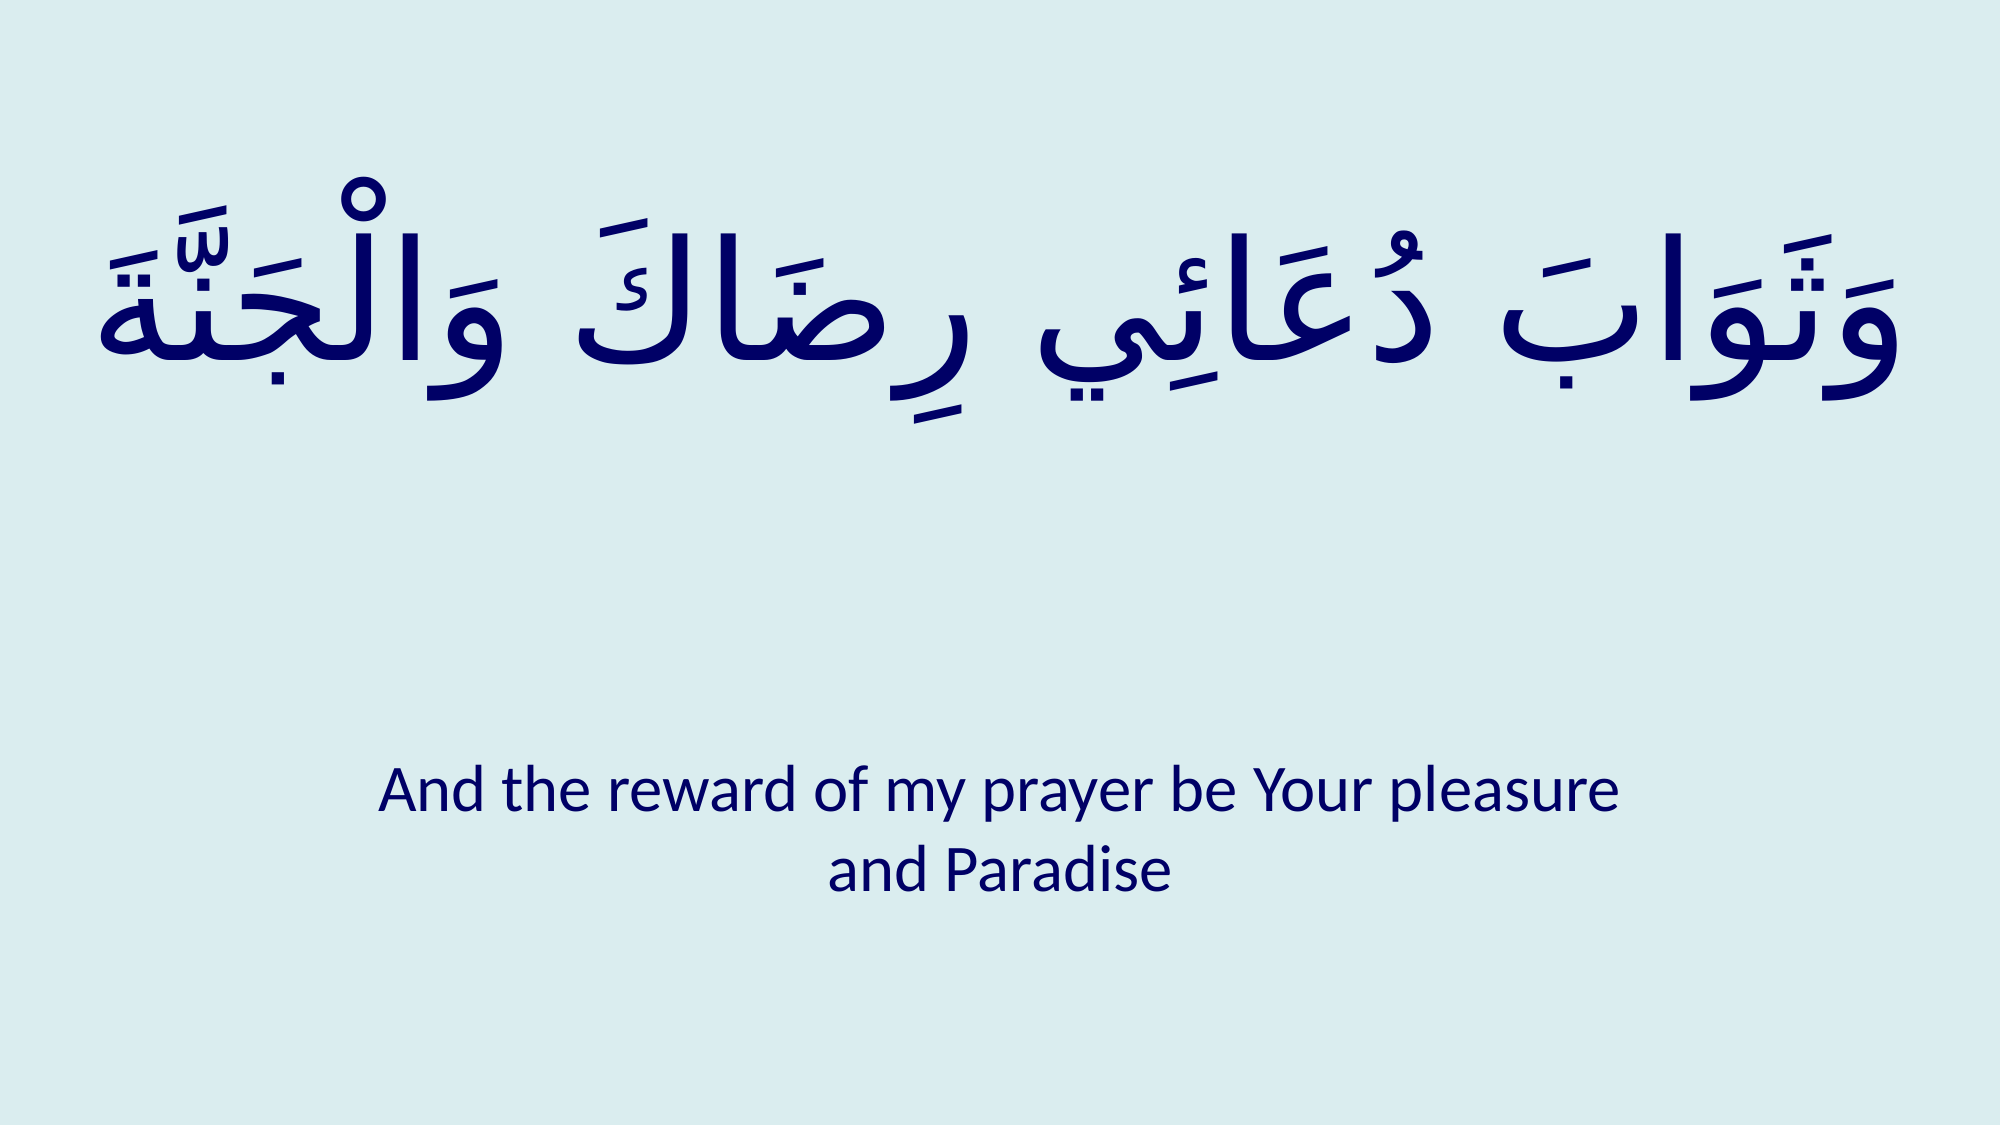

# وَثَوَابَ دُعَائِي رِضَاكَ وَالْجَنَّةَ
And the reward of my prayer be Your pleasure and Paradise